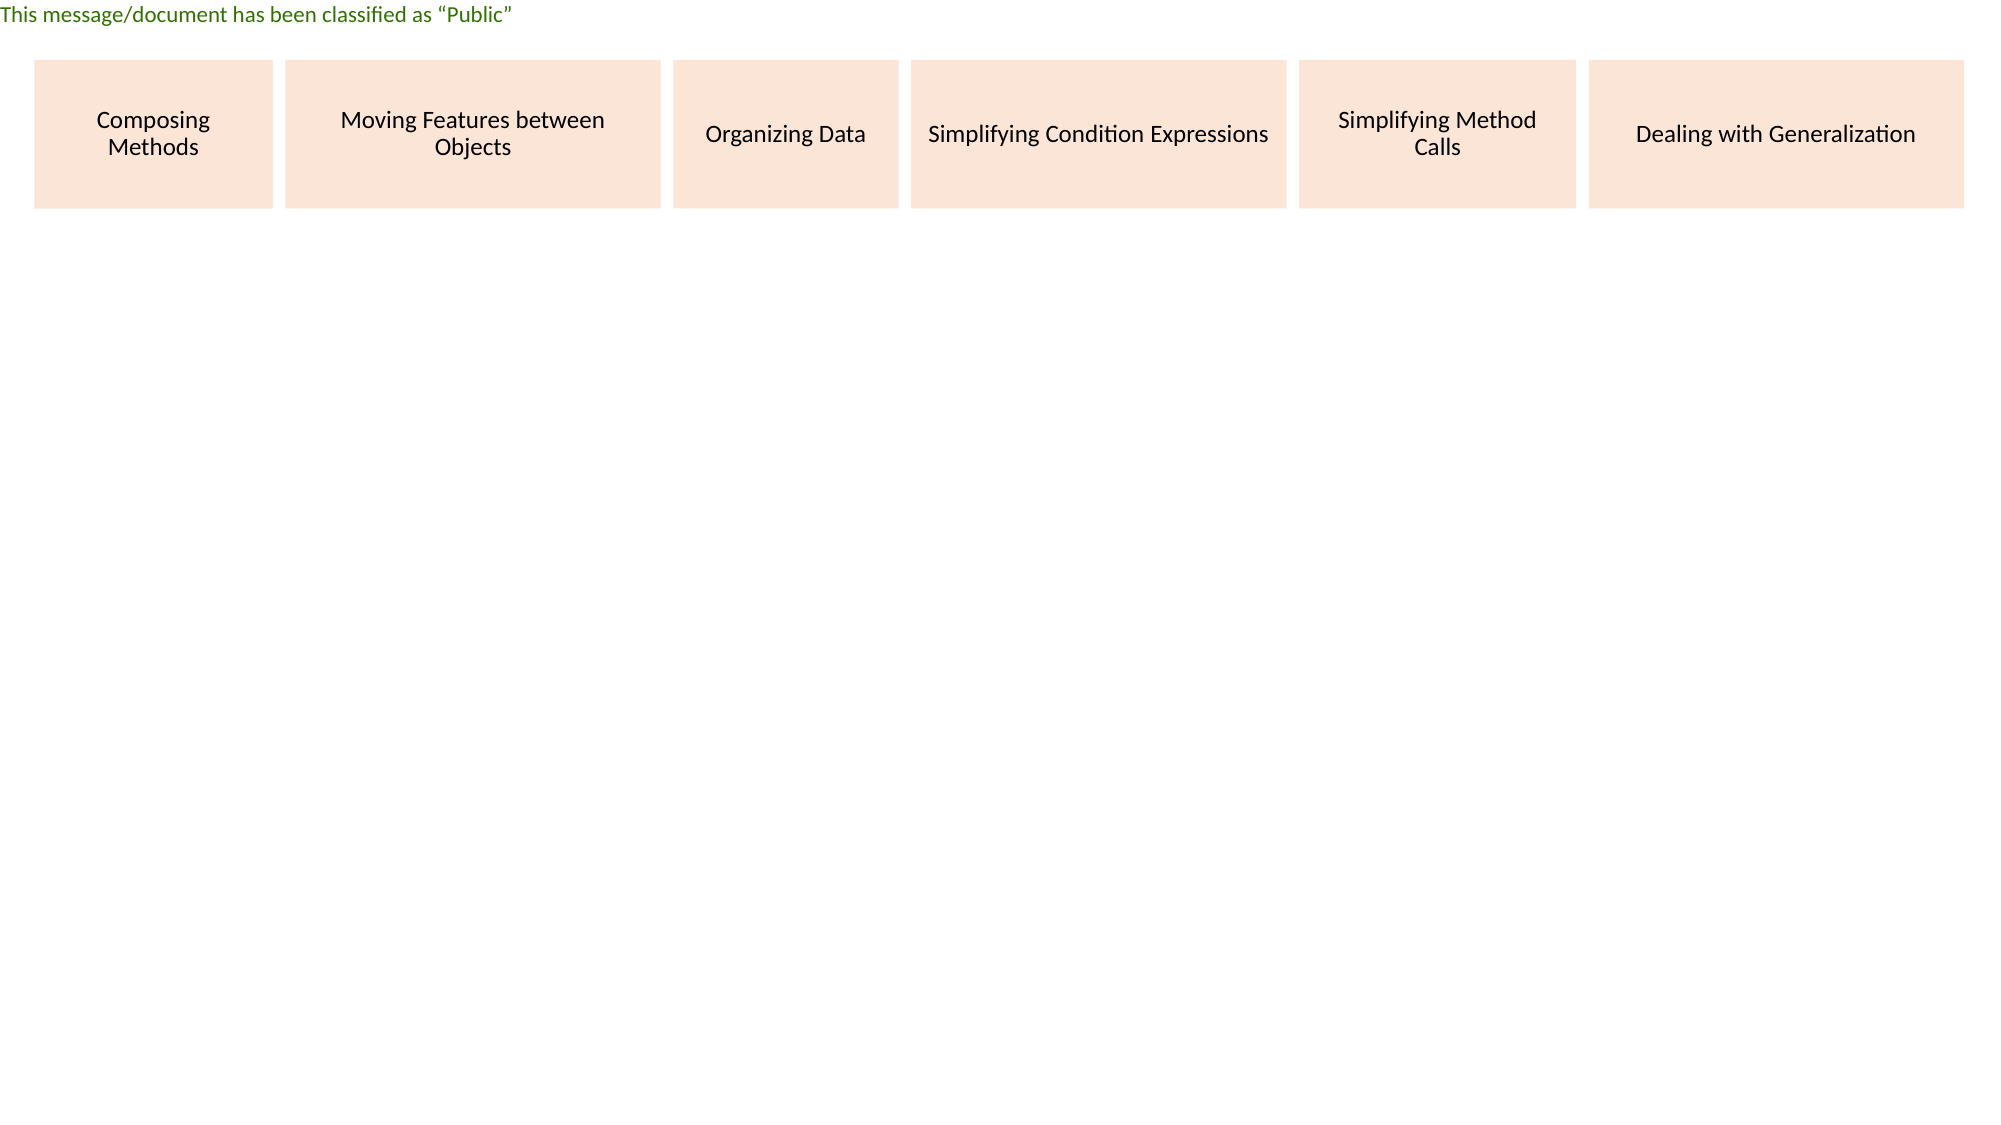

Moving Features between Objects
Organizing Data
Simplifying Condition Expressions
Simplifying Method Calls
Dealing with Generalization
# Composing Methods